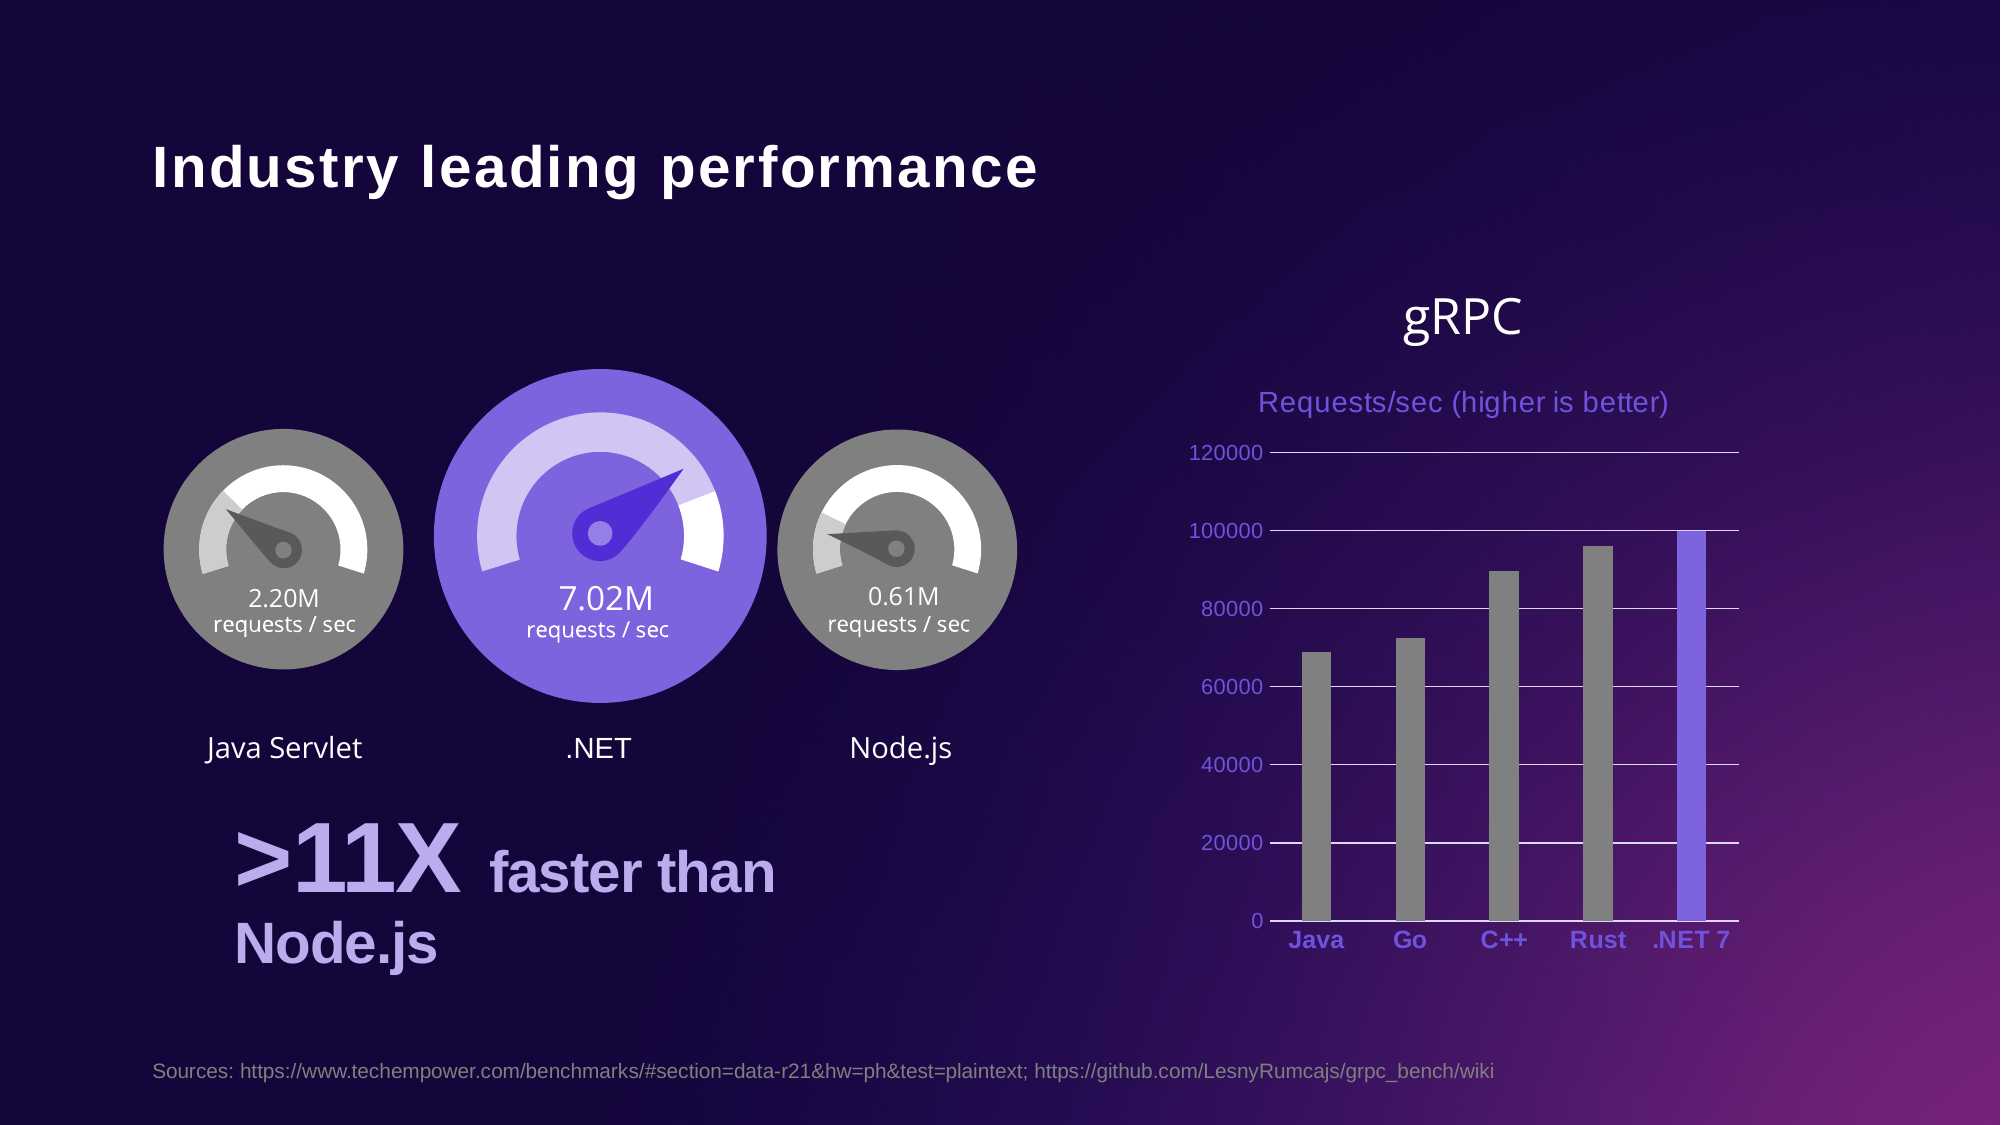

# Industry leading performance
gRPC

### Chart: Requests/sec (higher is better)

| Category | Messages |
|---|---|
| Java | 68929.0 |
| Go | 72500.0 |
| C++ | 89485.0 |
| Rust | 96112.0 |
| .NET 7 | 99857.0 |

7.02M

2.20M

0.61M

Java Servlet
Node.js
.NET
>11X faster than Node.js
Sources: https://www.techempower.com/benchmarks/#section=data-r21&hw=ph&test=plaintext; https://github.com/LesnyRumcajs/grpc_bench/wiki